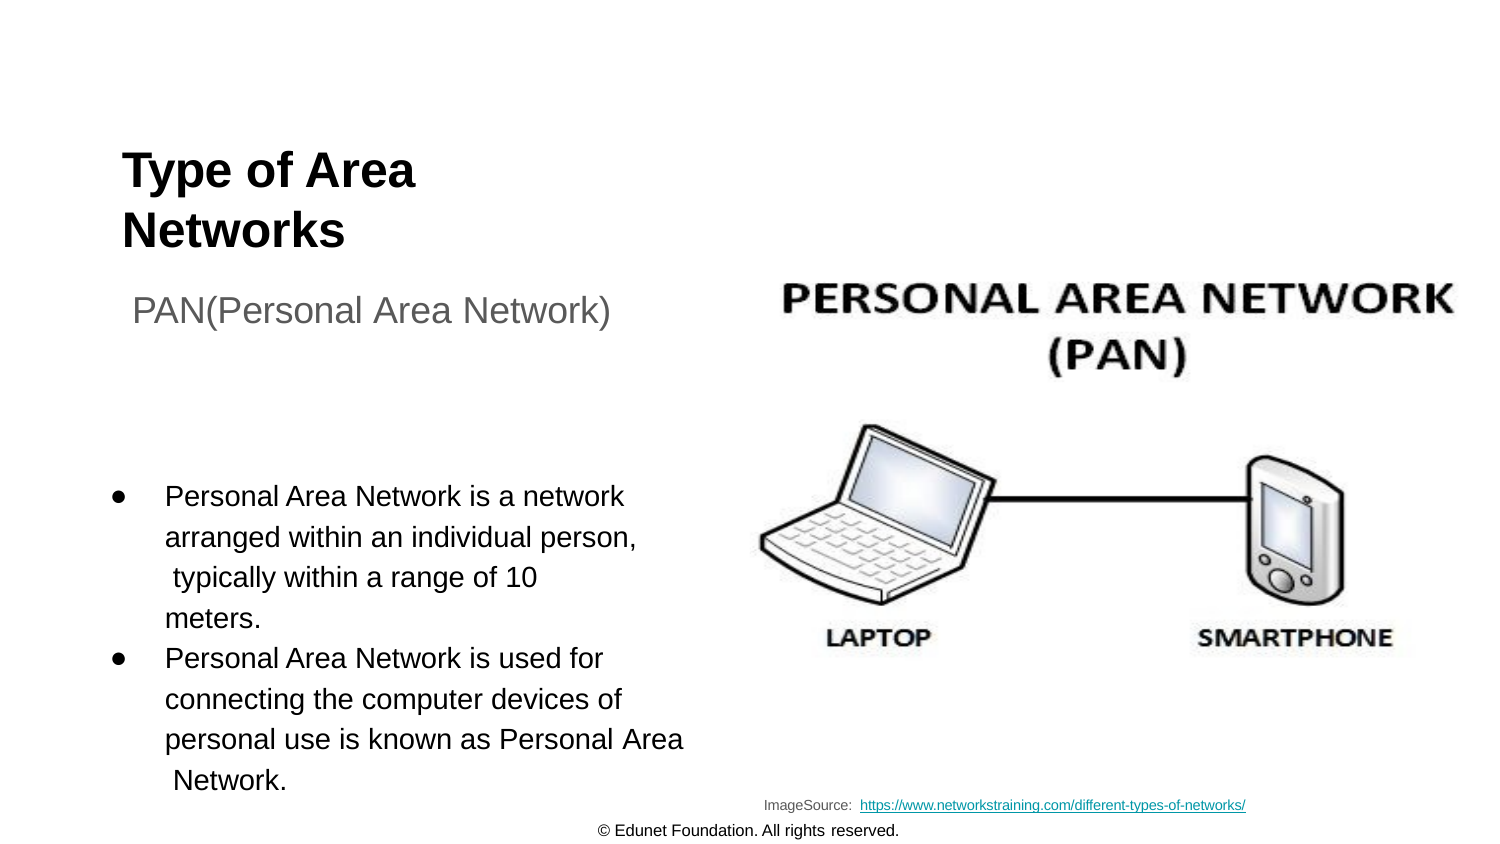

# Type of Area Networks

PAN(Personal Area Network)
Personal Area Network is a network  arranged within an individual person,  typically within a range of 10 meters.
Personal Area Network is used for  connecting the computer devices of  personal use is known as Personal Area  Network.
ImageSource:  https://www.networkstraining.com/different-types-of-networks/
© Edunet Foundation. All rights reserved.